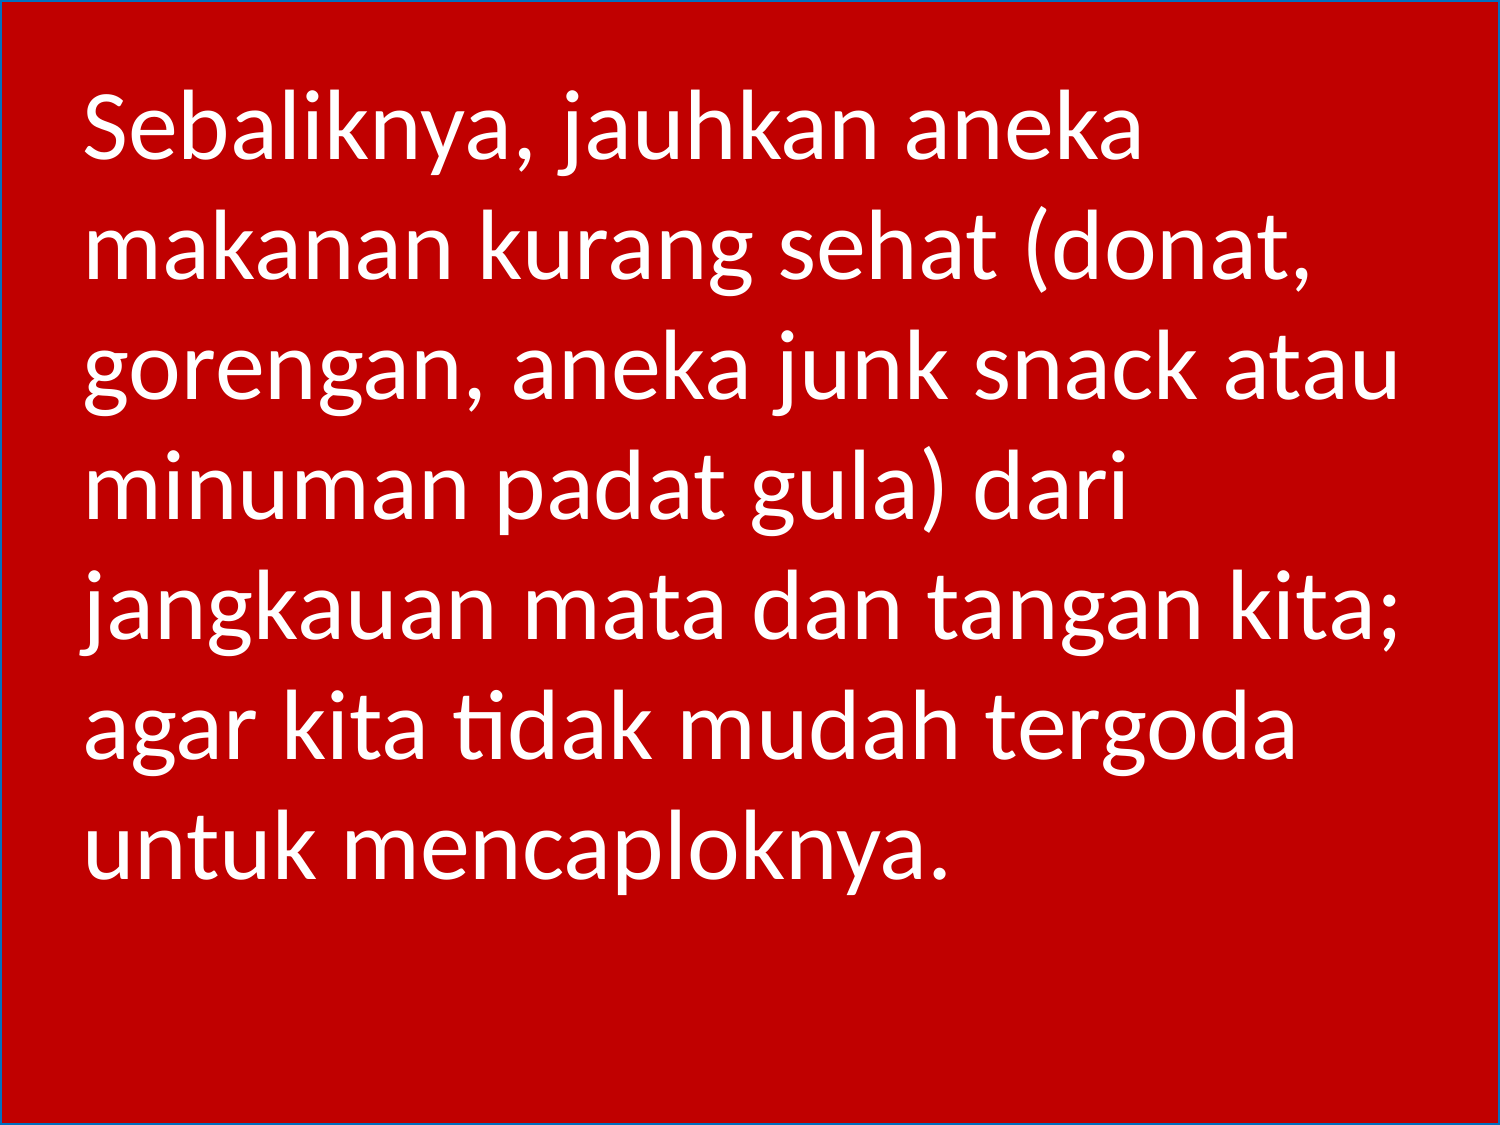

Sebaliknya, jauhkan aneka makanan kurang sehat (donat, gorengan, aneka junk snack atau minuman padat gula) dari jangkauan mata dan tangan kita; agar kita tidak mudah tergoda untuk mencaploknya.